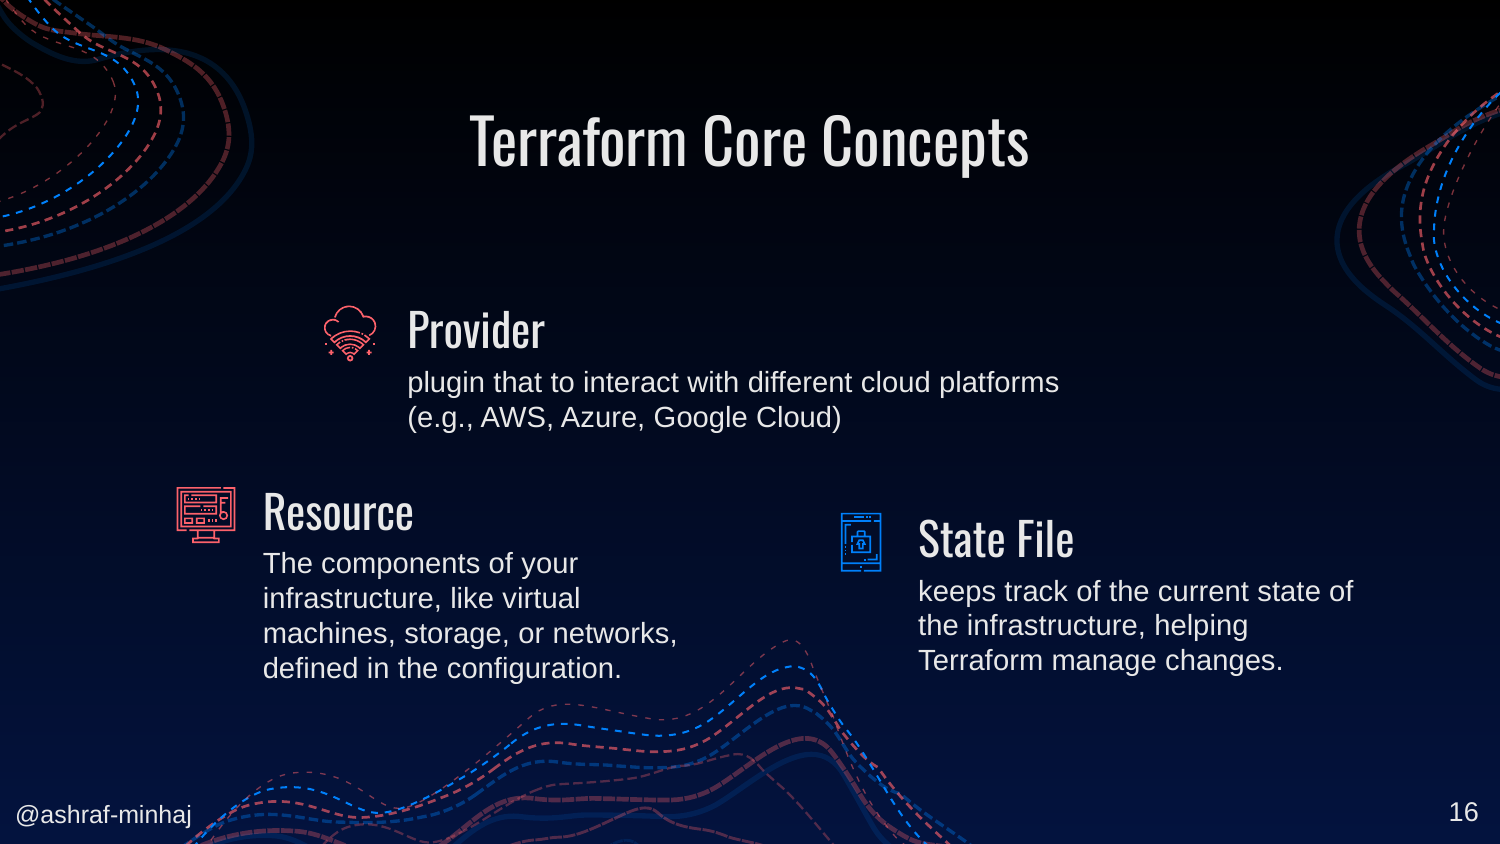

Terraform Core Concepts
Provider

plugin that to interact with different cloud platforms
(e.g., AWS, Azure, Google Cloud)
Resource

# State File

The components of your infrastructure, like virtual machines, storage, or networks, defined in the configuration.
keeps track of the current state of the infrastructure, helping Terraform manage changes.
16
@ashraf-minhaj